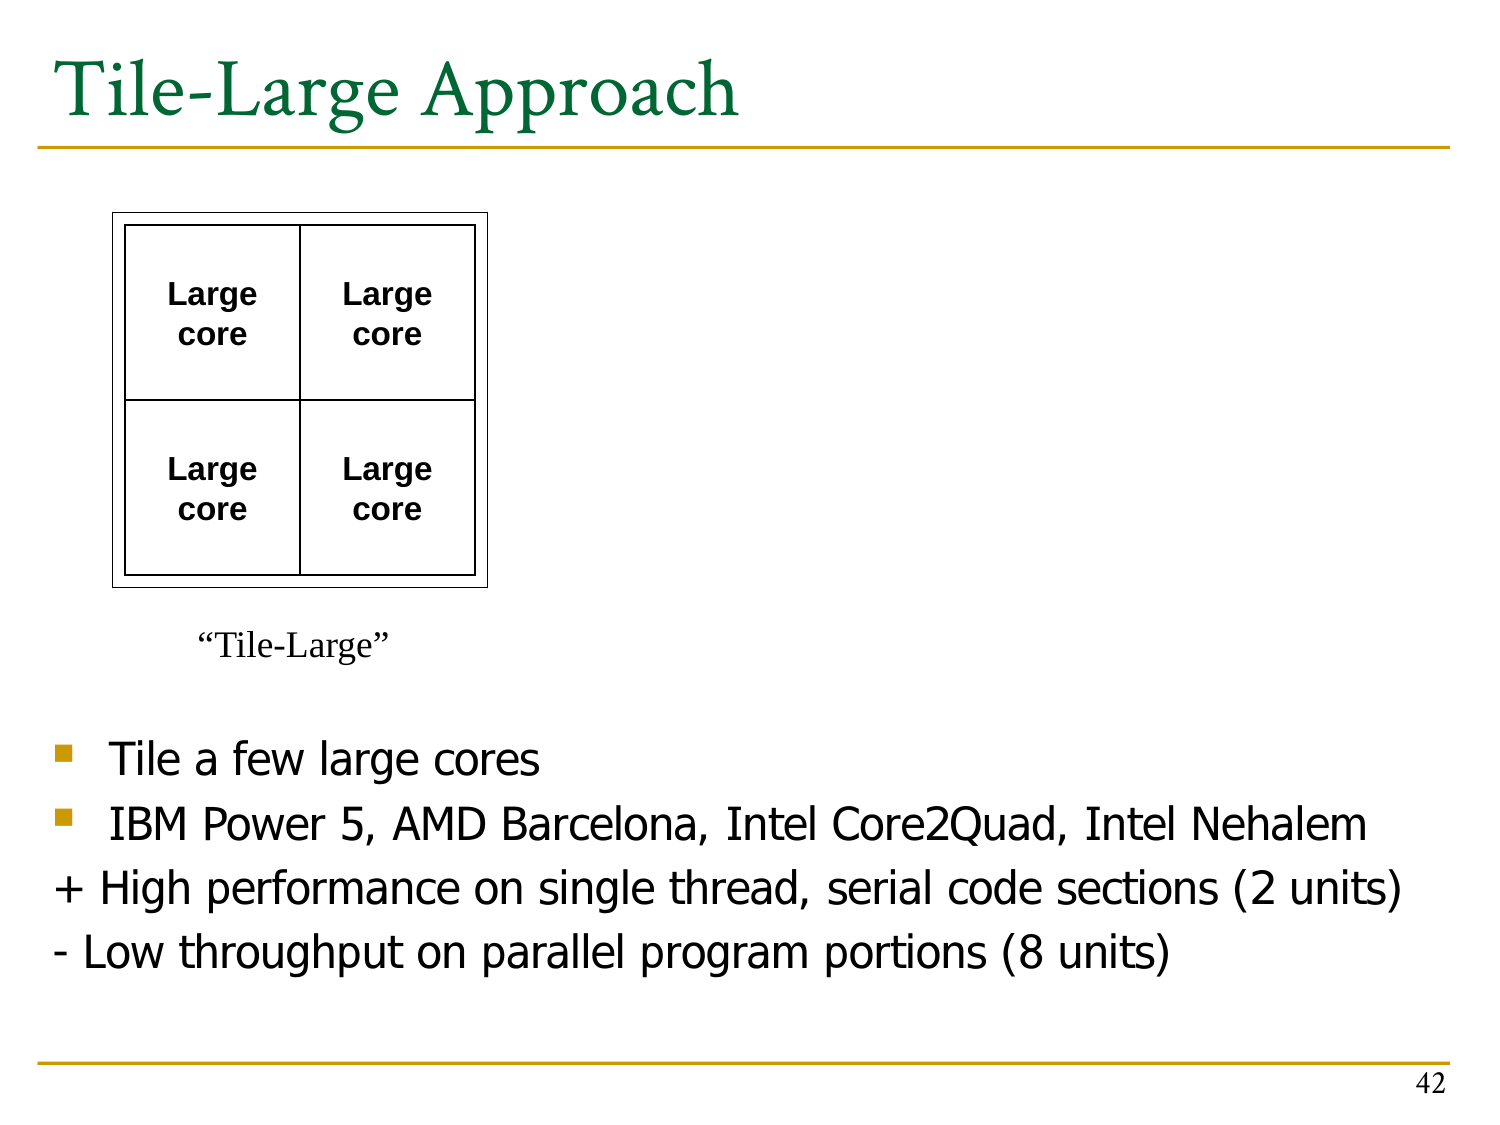

# Tile-Large Approach

Tile a few large cores
IBM Power 5, AMD Barcelona, Intel Core2Quad, Intel Nehalem
+ High performance on single thread, serial code sections (2 units)
- Low throughput on parallel program portions (8 units)

Large
core
Large
core
Large
core
Large
core
“Tile-Large”
42